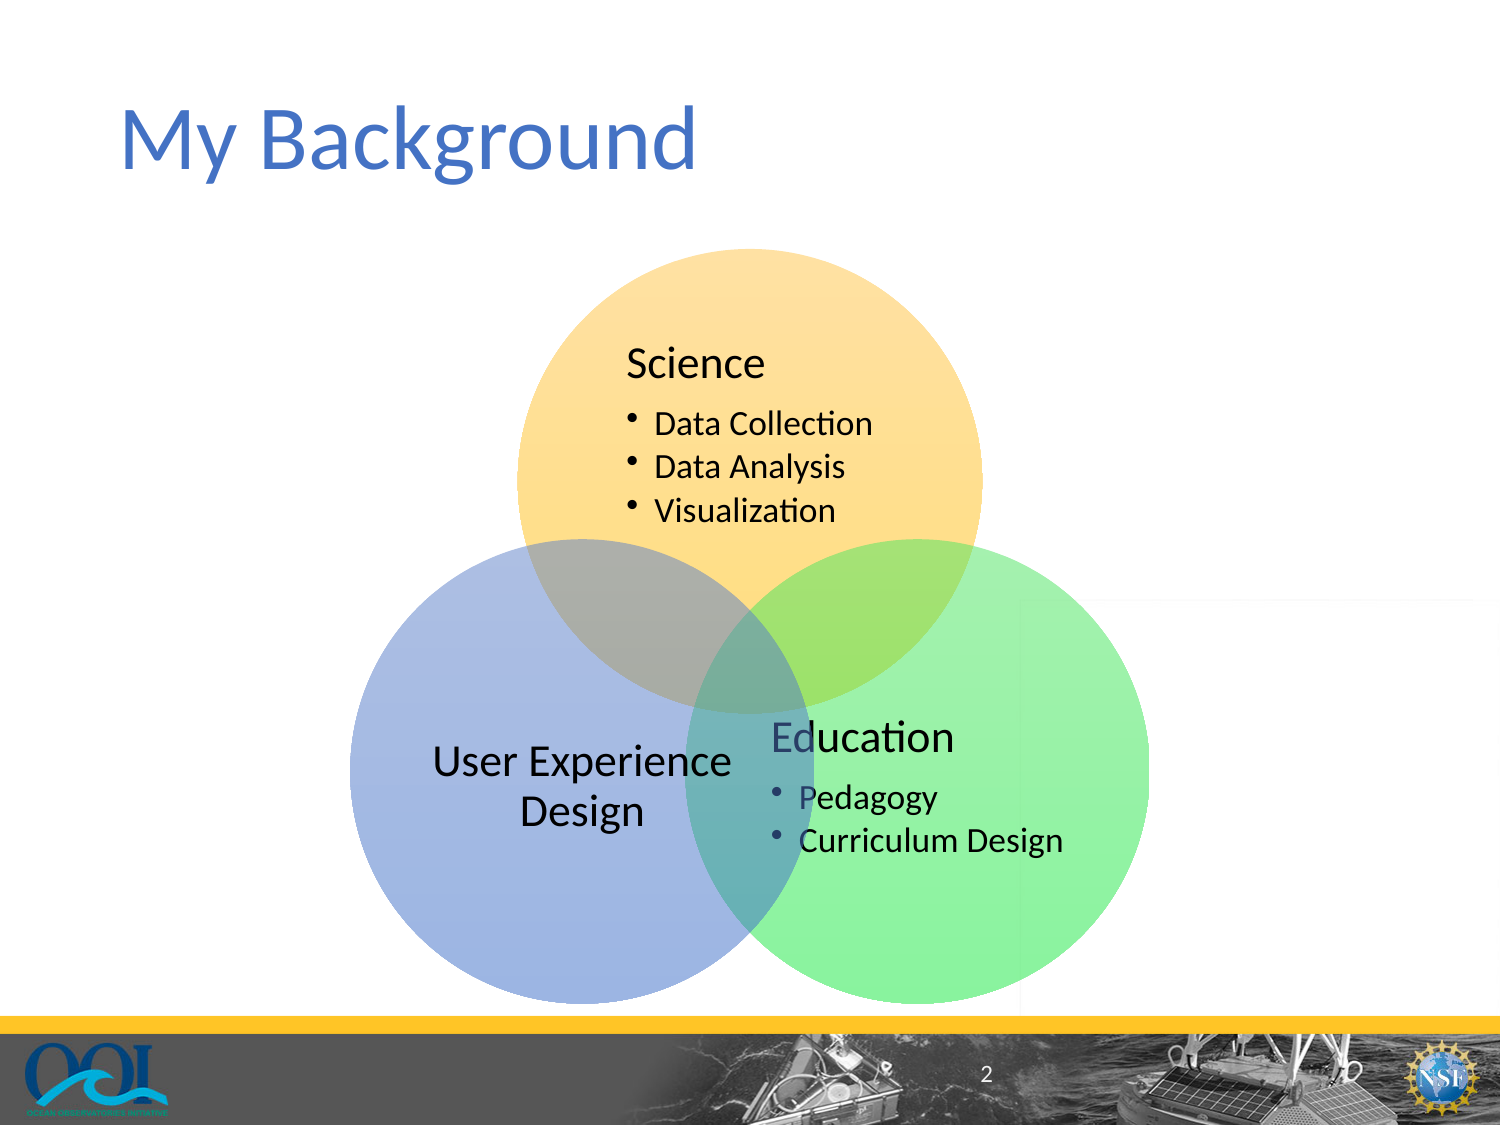

# My Background
Science
Data Collection
Data Analysis
Visualization
Education
Pedagogy
Curriculum Design
User Experience Design
2